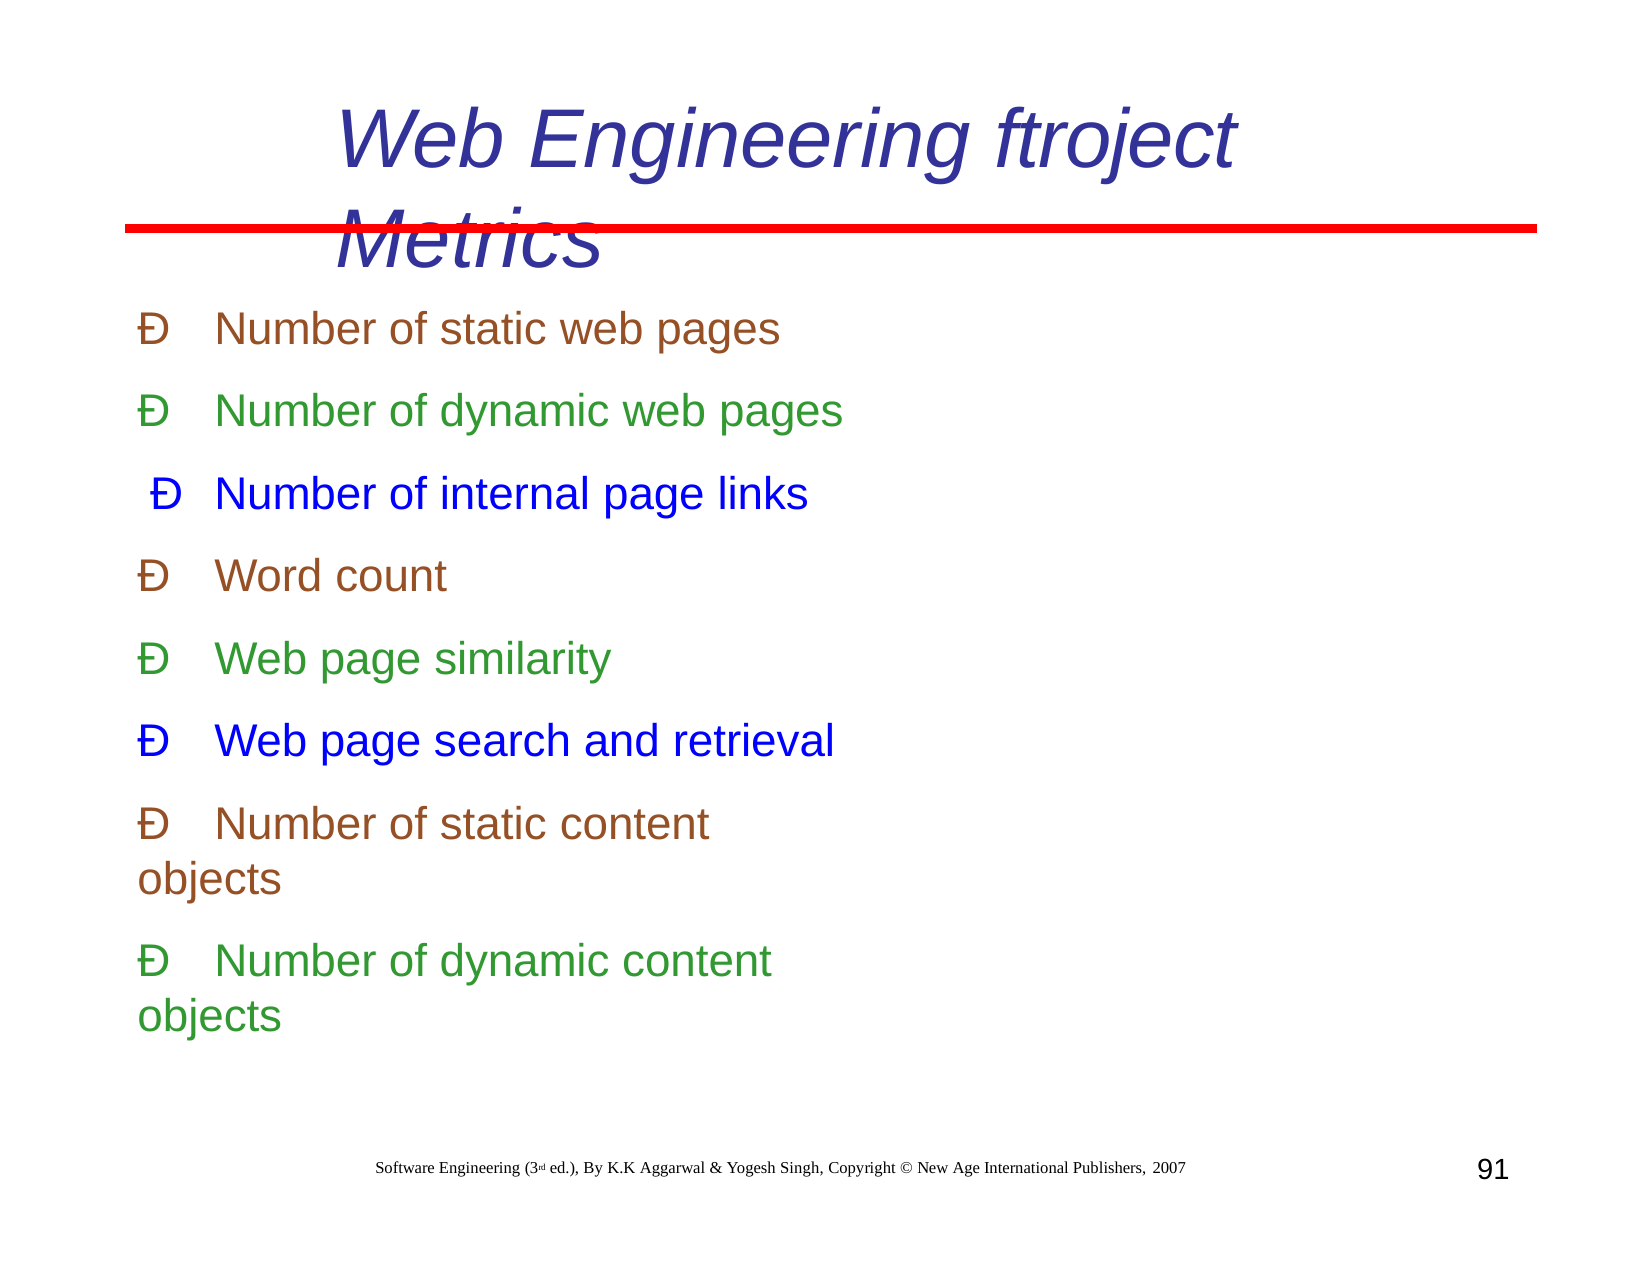

# Web Engineering ftroject Metrics

Ð	Number of static web pages
Ð	Number of dynamic web pages  Ð	Number of internal page links  Ð	Word count
Ð	Web page similarity
Ð	Web page search and retrieval
Ð	Number of static content objects
Ð	Number of dynamic content objects
91
Software Engineering (3rd  ed.), By K.K Aggarwal & Yogesh Singh, Copyright © New Age International Publishers, 2007